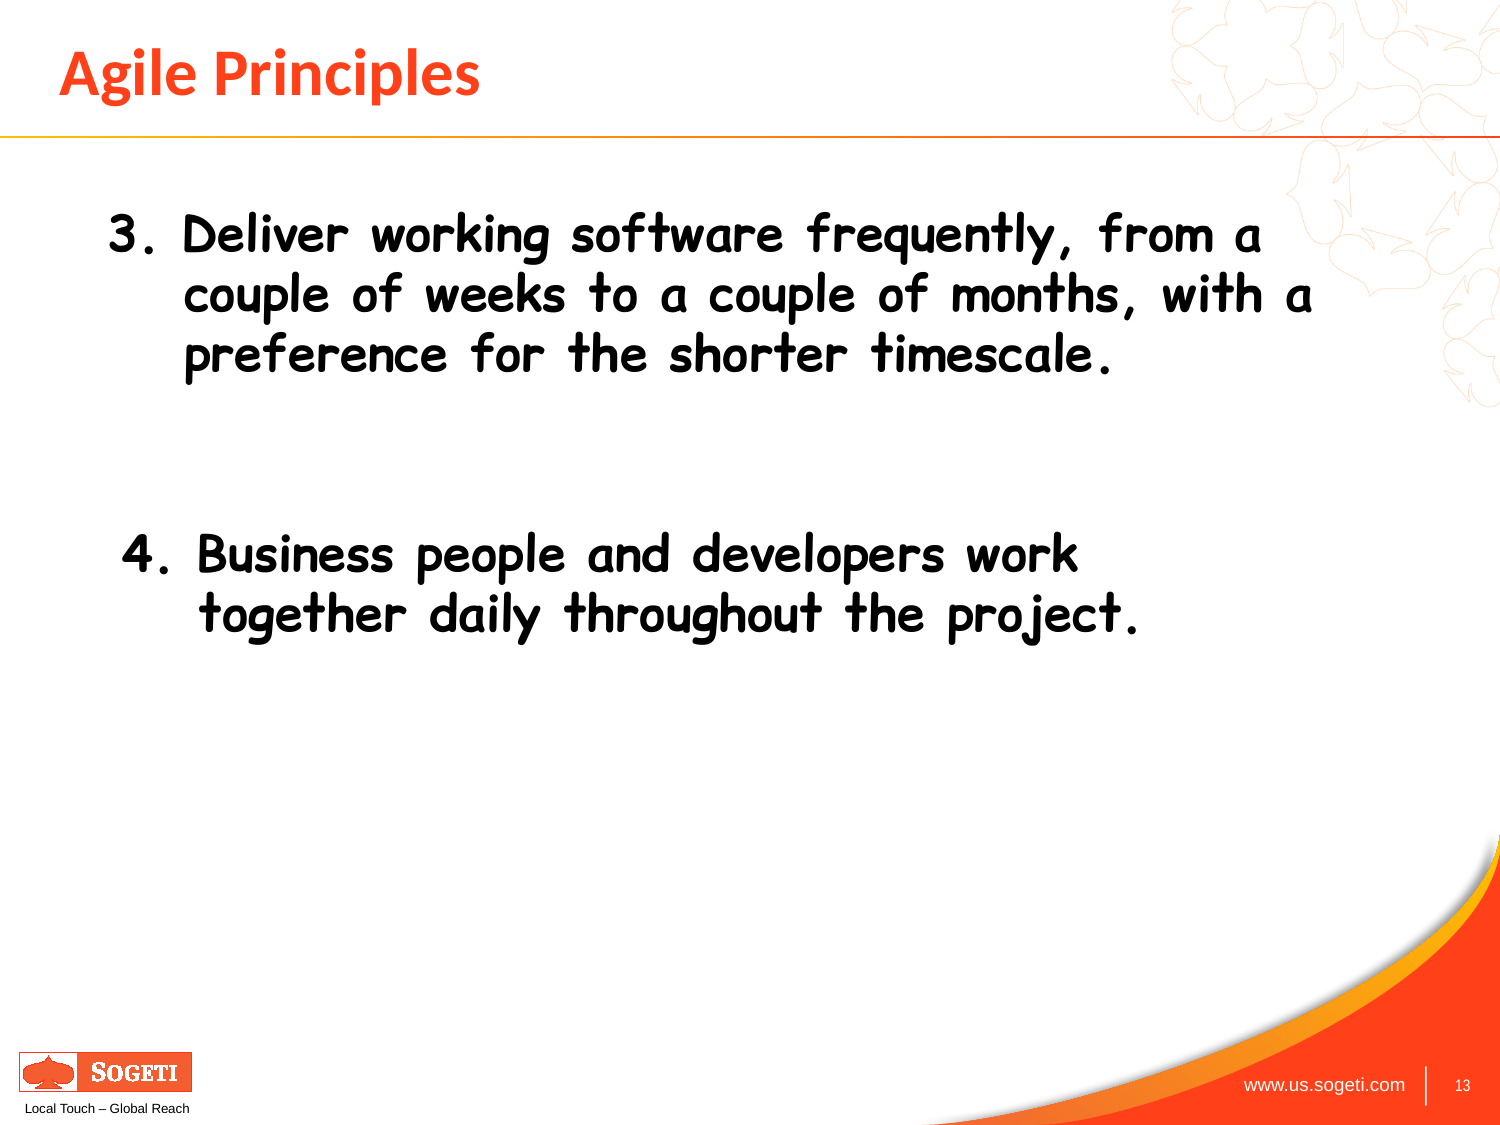

# Agile Principles
3. Deliver working software frequently, from a couple of weeks to a couple of months, with a preference for the shorter timescale.

4. Business people and developers work together daily throughout the project.